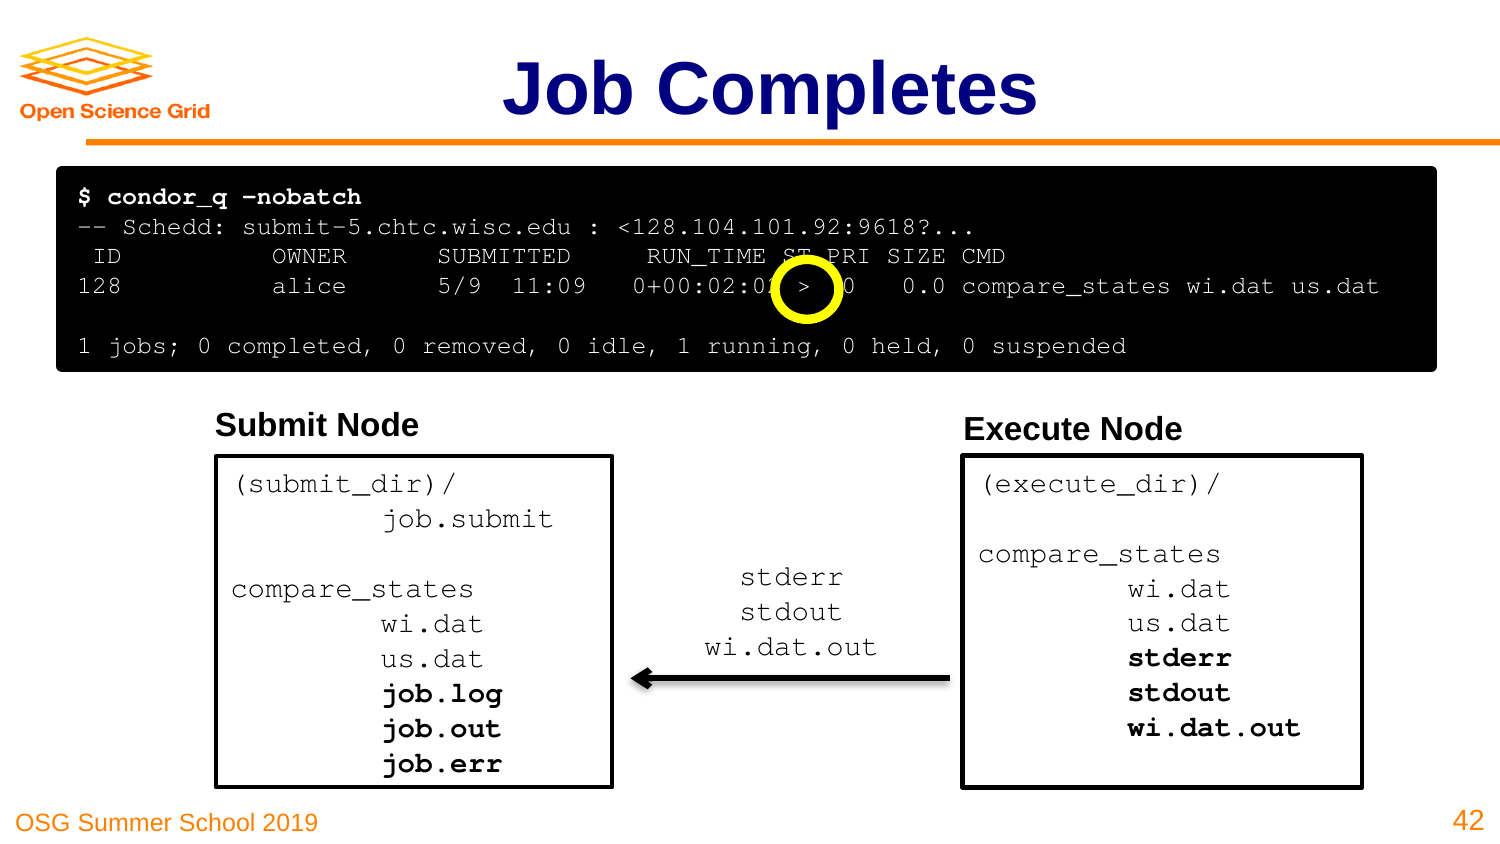

# Job Completes
$ condor_q -nobatch
-- Schedd: submit-5.chtc.wisc.edu : <128.104.101.92:9618?...
 ID          OWNER      SUBMITTED     RUN_TIME ST PRI SIZE CMD
128          alice      5/9  11:09   0+00:02:02 >  0   0.0 compare_states wi.dat us.dat

1 jobs; 0 completed, 0 removed, 0 idle, 1 running, 0 held, 0 suspended

Submit Node
Execute Node
(execute_dir)/
	compare_states
	wi.dat
	us.dat
	stderr
	stdout
	wi.dat.out

(submit_dir)/
	job.submit
	compare_states
	wi.dat
	us.dat
	job.log
	job.out
	job.err
stderr
stdout
wi.dat.out
42